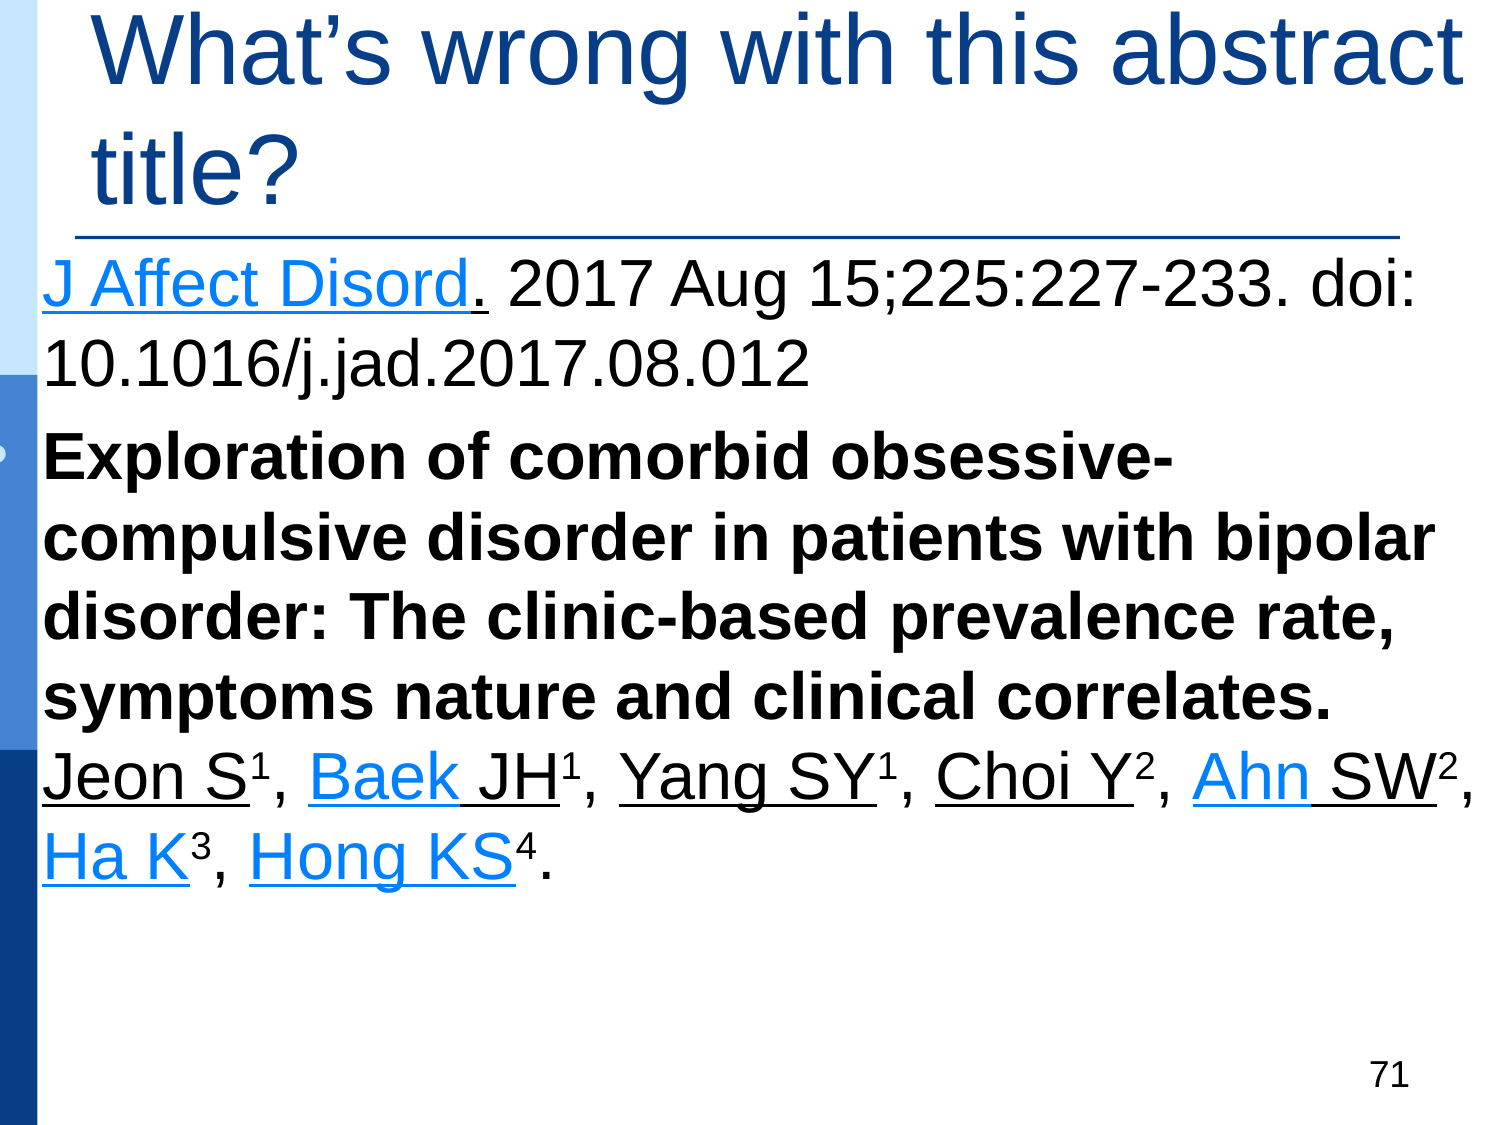

# What’s wrong with this abstract title?
J Affect Disord. 2017 Aug 15;225:227-233. doi: 10.1016/j.jad.2017.08.012
Exploration of comorbid obsessive-compulsive disorder in patients with bipolar disorder: The clinic-based prevalence rate, symptoms nature and clinical correlates. Jeon S1, Baek JH1, Yang SY1, Choi Y2, Ahn SW2, Ha K3, Hong KS4.

71